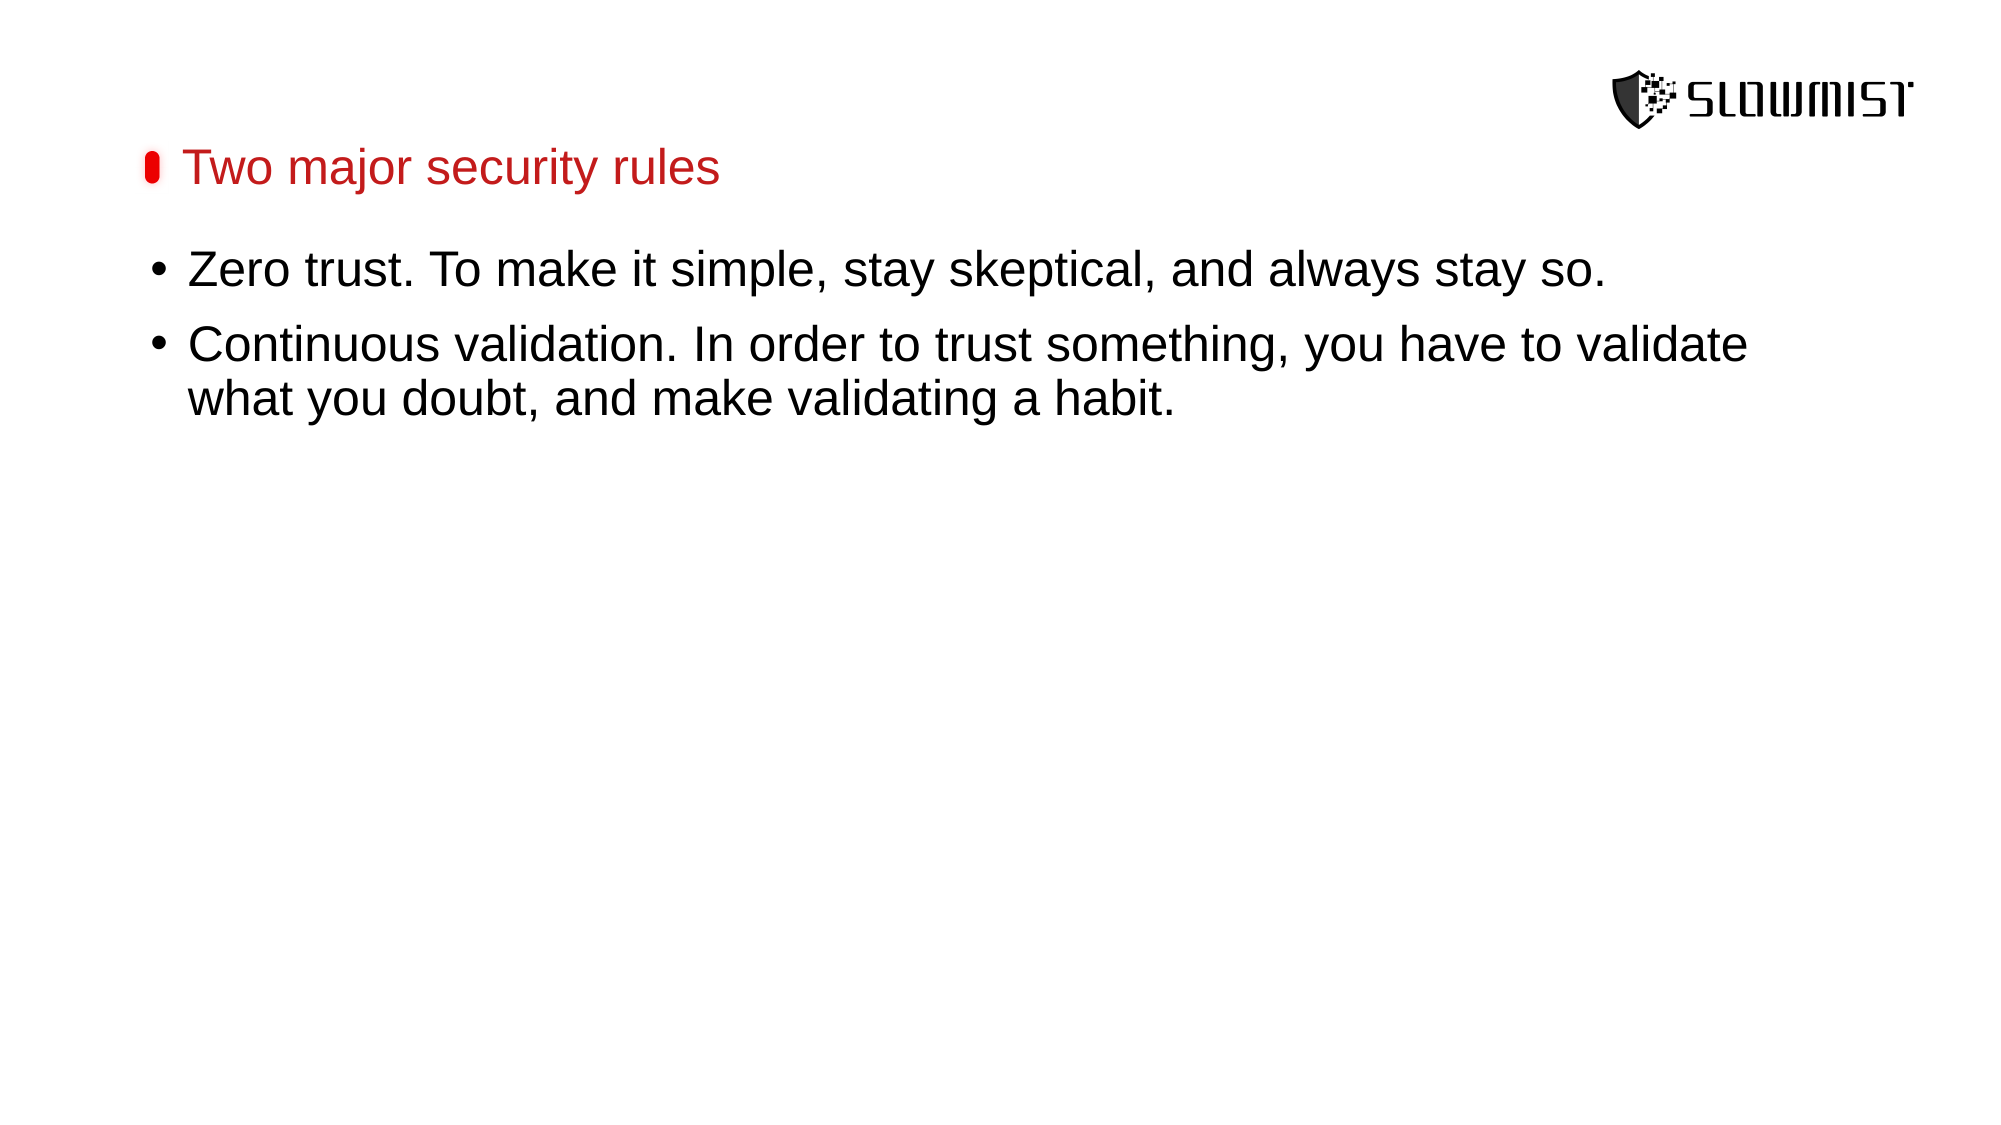

Two major security rules
Zero trust. To make it simple, stay skeptical, and always stay so.
Continuous validation. In order to trust something, you have to validate what you doubt, and make validating a habit.